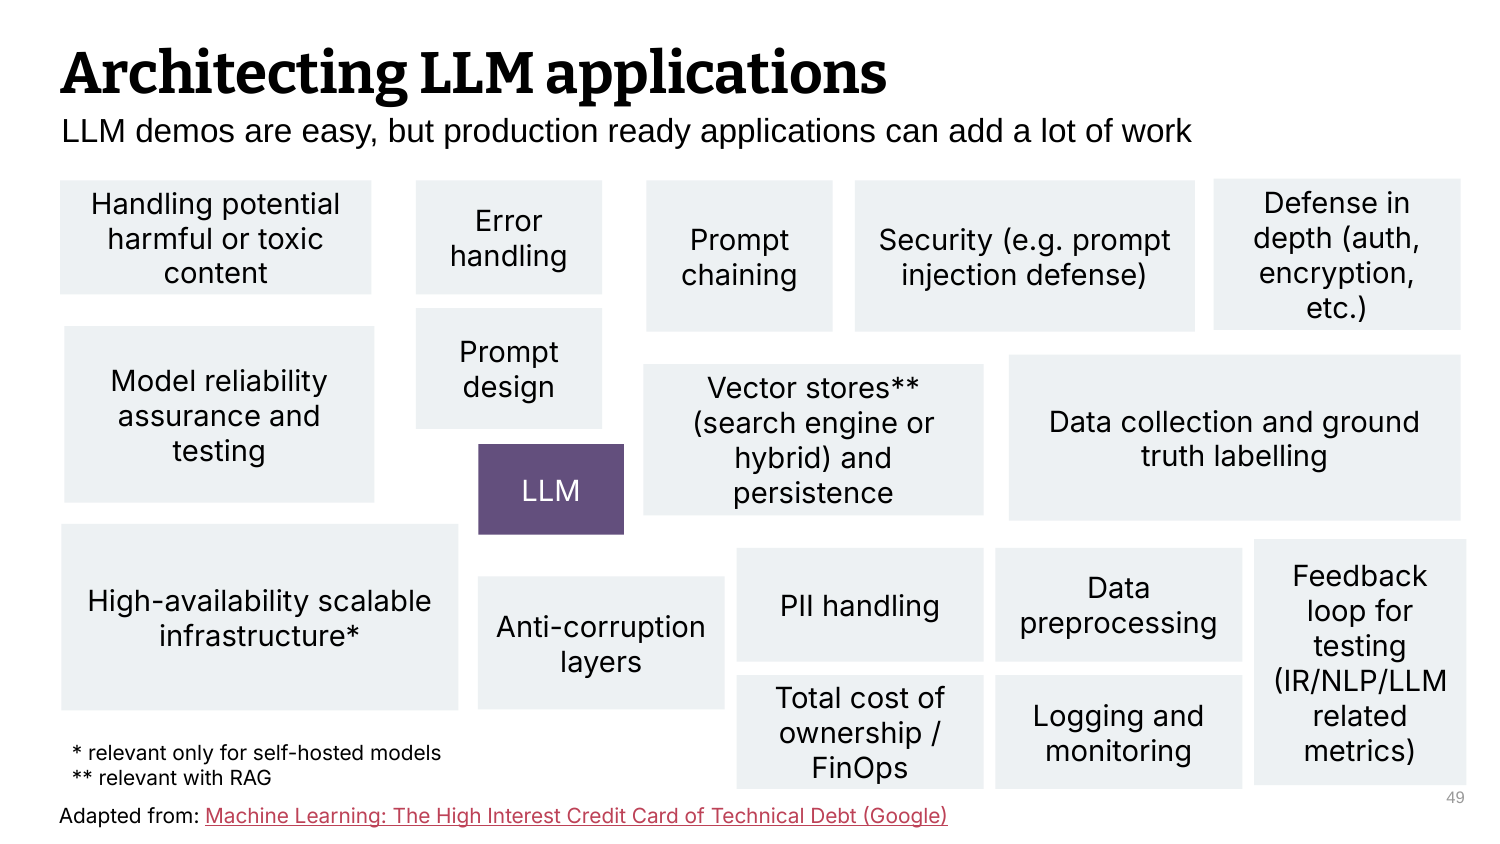

# Architecting LLM applications
LLM demos are easy, but production ready applications can add a lot of work
Defense in depth (auth, encryption, etc.)
Handling potential harmful or toxic content
Security (e.g. prompt injection defense)
Error handling
Prompt chaining
Prompt design
Model reliability assurance and testing
Data collection and ground truth labelling
Vector stores** (search engine or hybrid) and persistence
LLM
High-availability scalable infrastructure*
Feedback loop for testing (IR/NLP/LLM related metrics)
Data preprocessing
PII handling
Anti-corruption layers
Logging and monitoring
Total cost of ownership / FinOps
* relevant only for self-hosted models
** relevant with RAG
49
Adapted from: Machine Learning: The High Interest Credit Card of Technical Debt (Google)